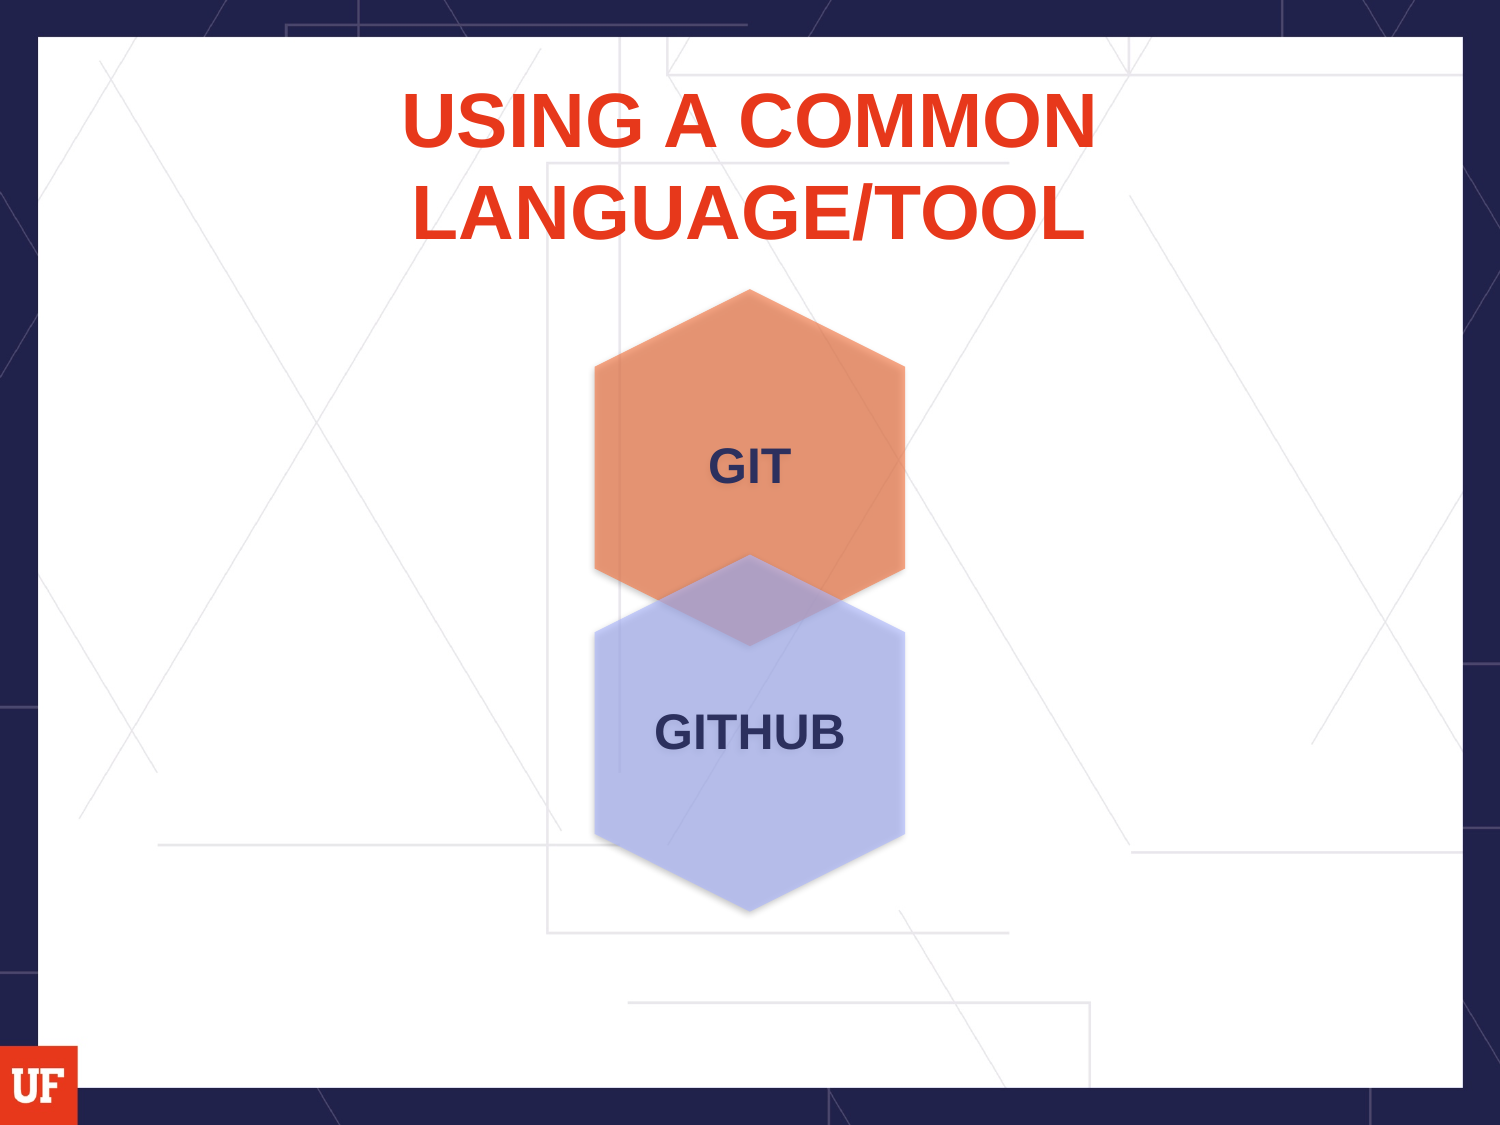

# USING A COMMON LANGUAGE/TOOL
GIT
GITHUB